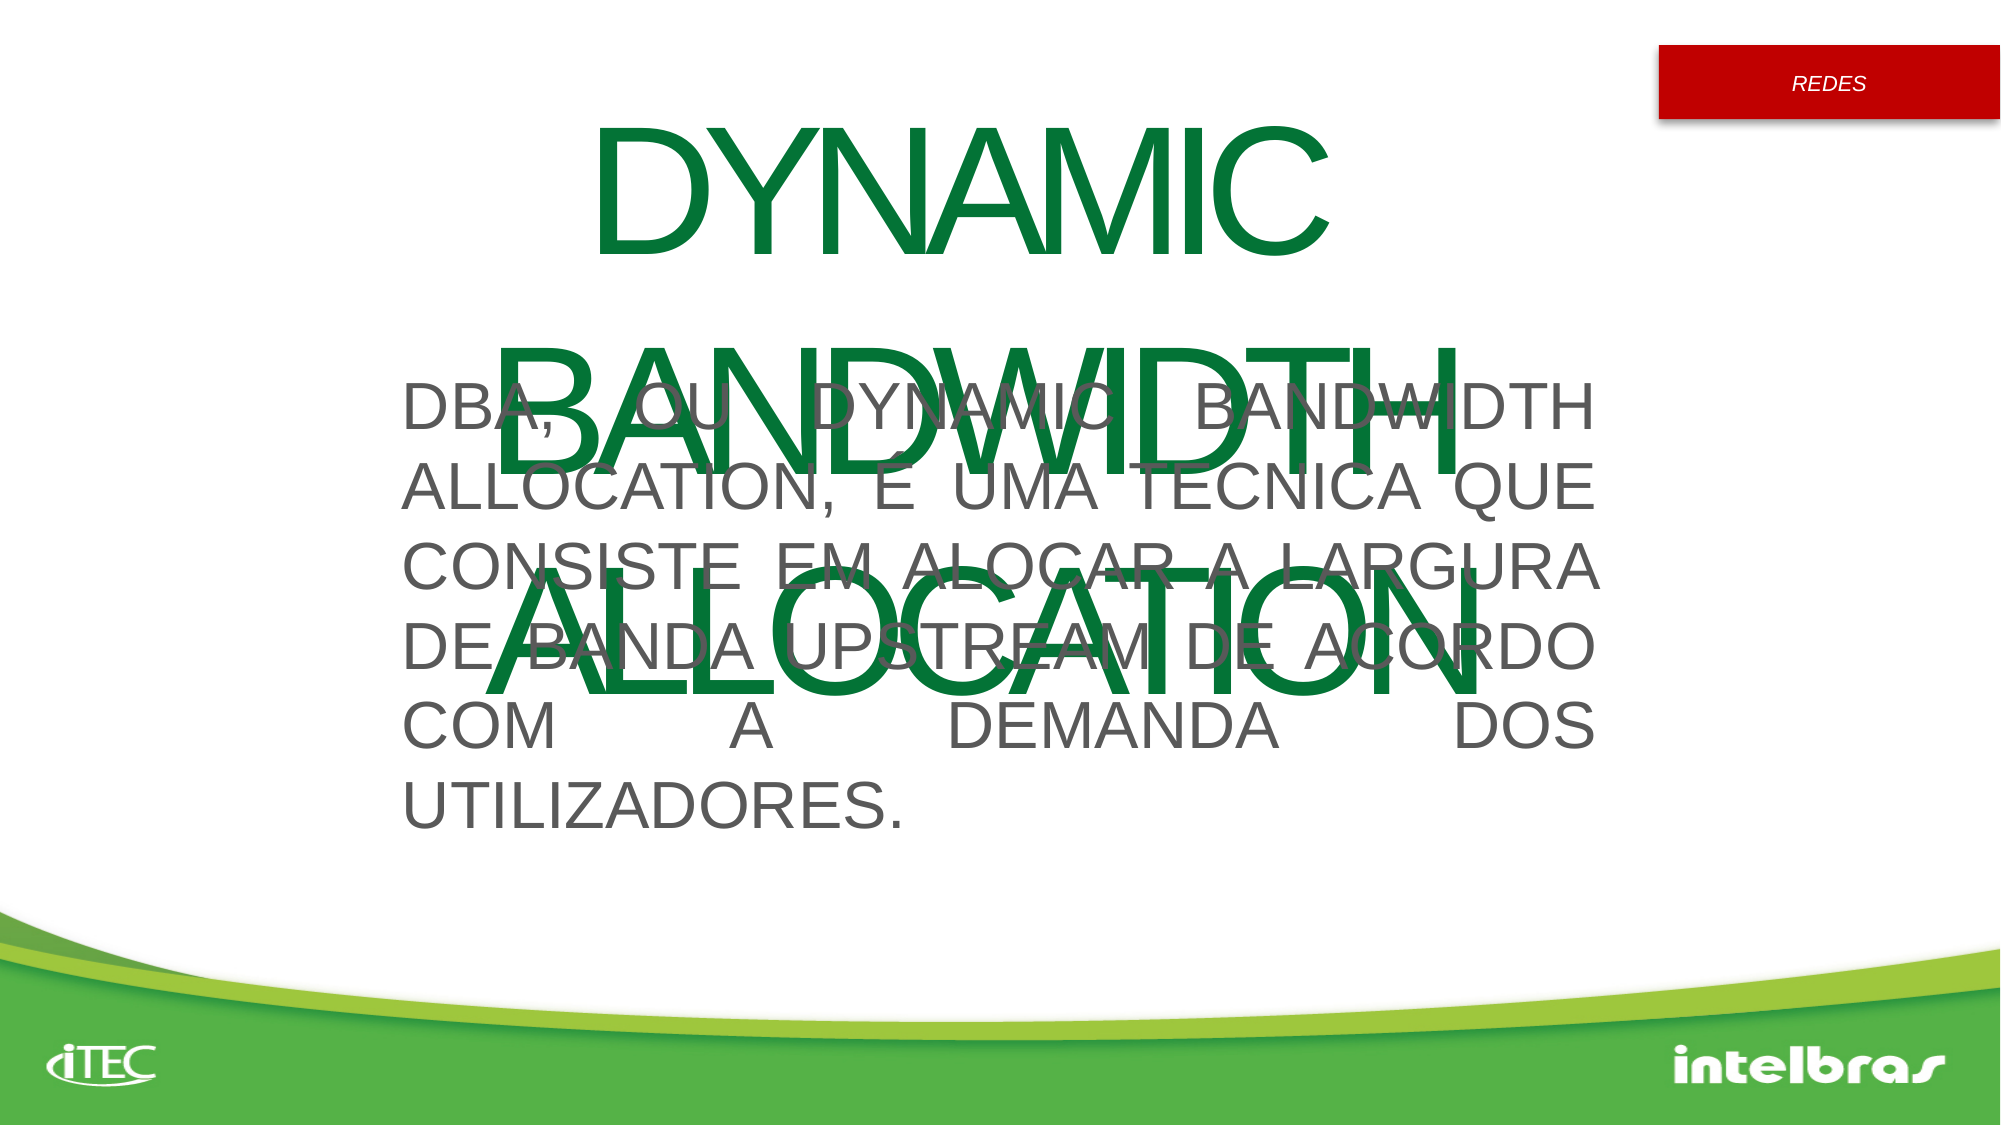

DYNAMIC   BANDWIDTH  ALLOCATION
DBA, OU DYNAMIC BANDWIDTH ALLOCATION, É UMA TECNICA QUE CONSISTE EM ALOCAR A LARGURA DE BANDA UPSTREAM DE ACORDO COM A DEMANDA DOS UTILIZADORES.